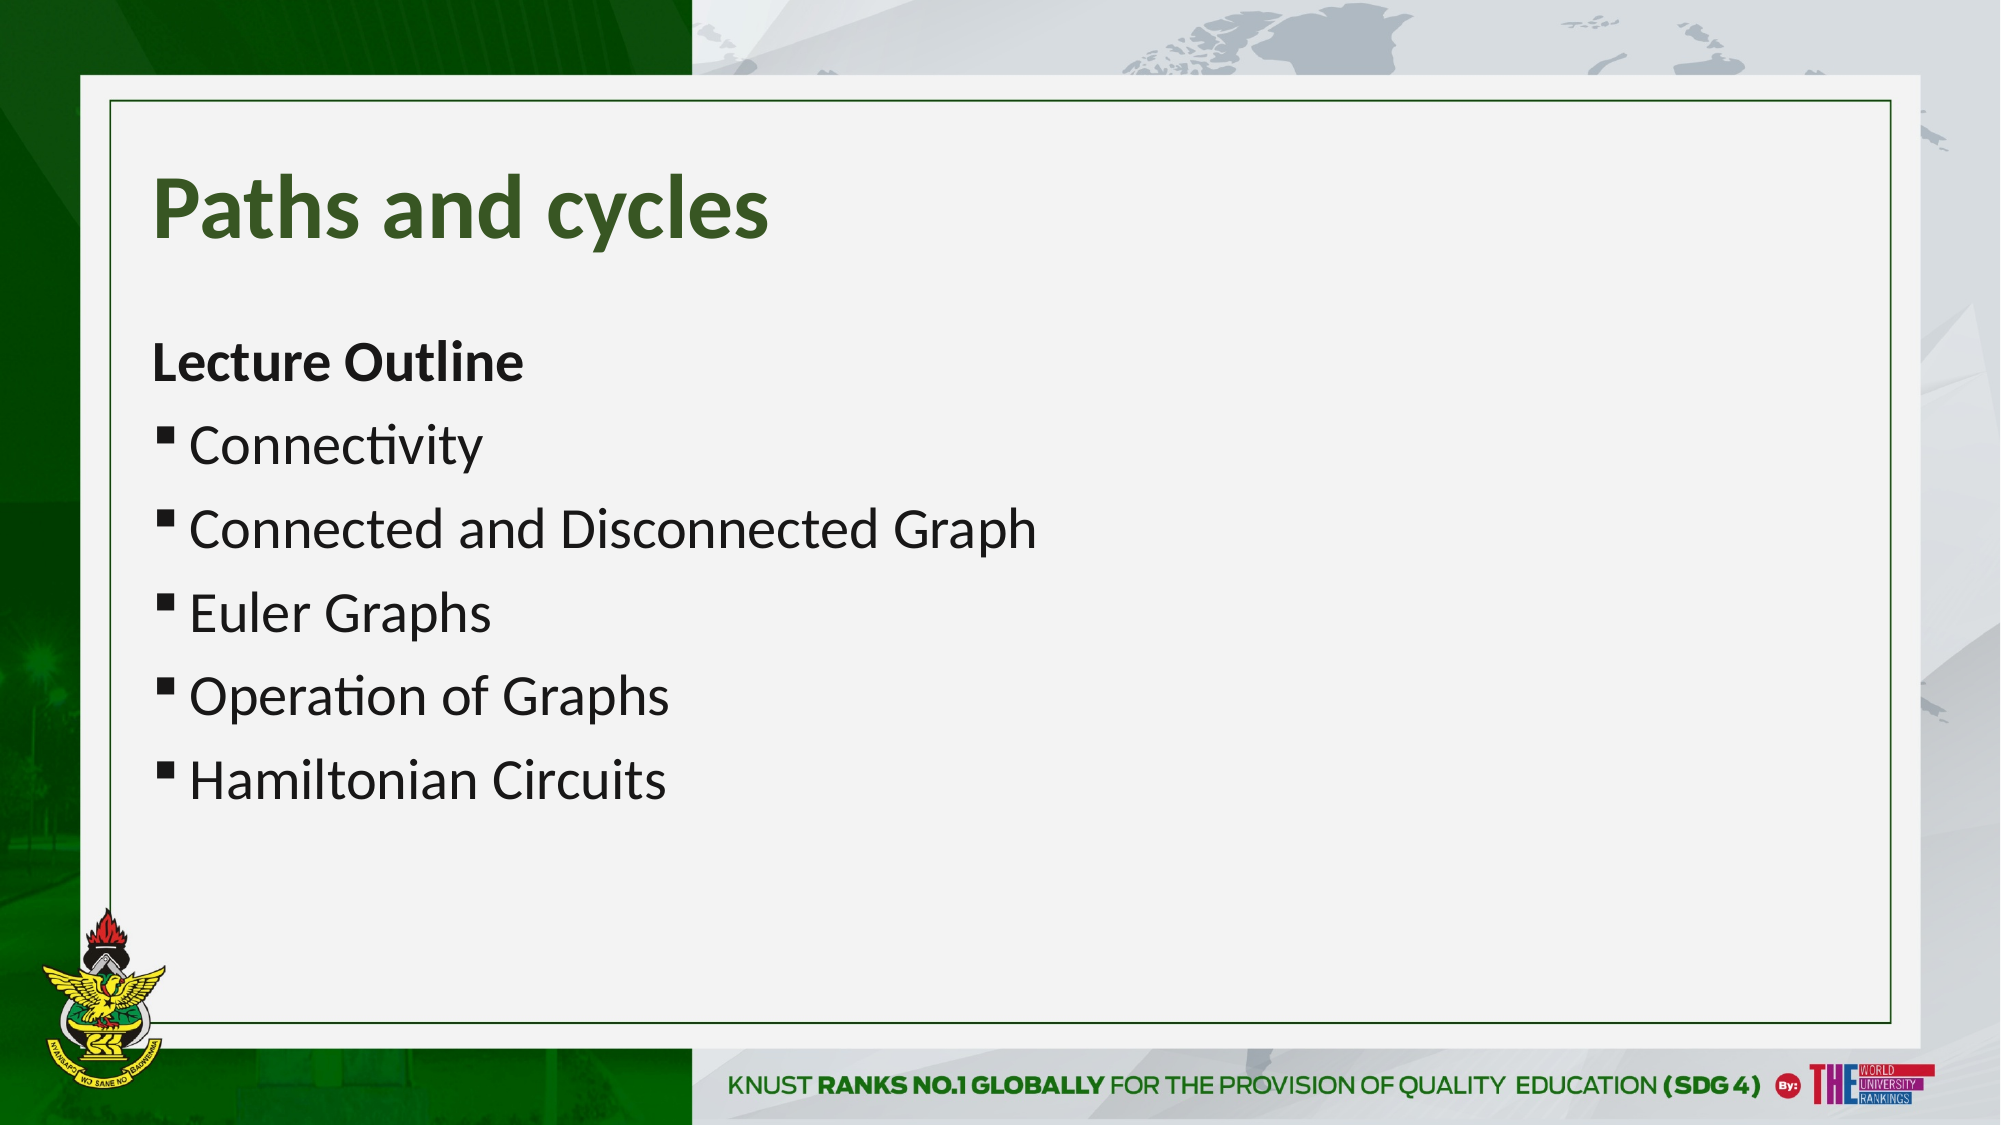

# Paths and cycles
Lecture Outline
Connectivity
Connected and Disconnected Graph
Euler Graphs
Operation of Graphs
Hamiltonian Circuits